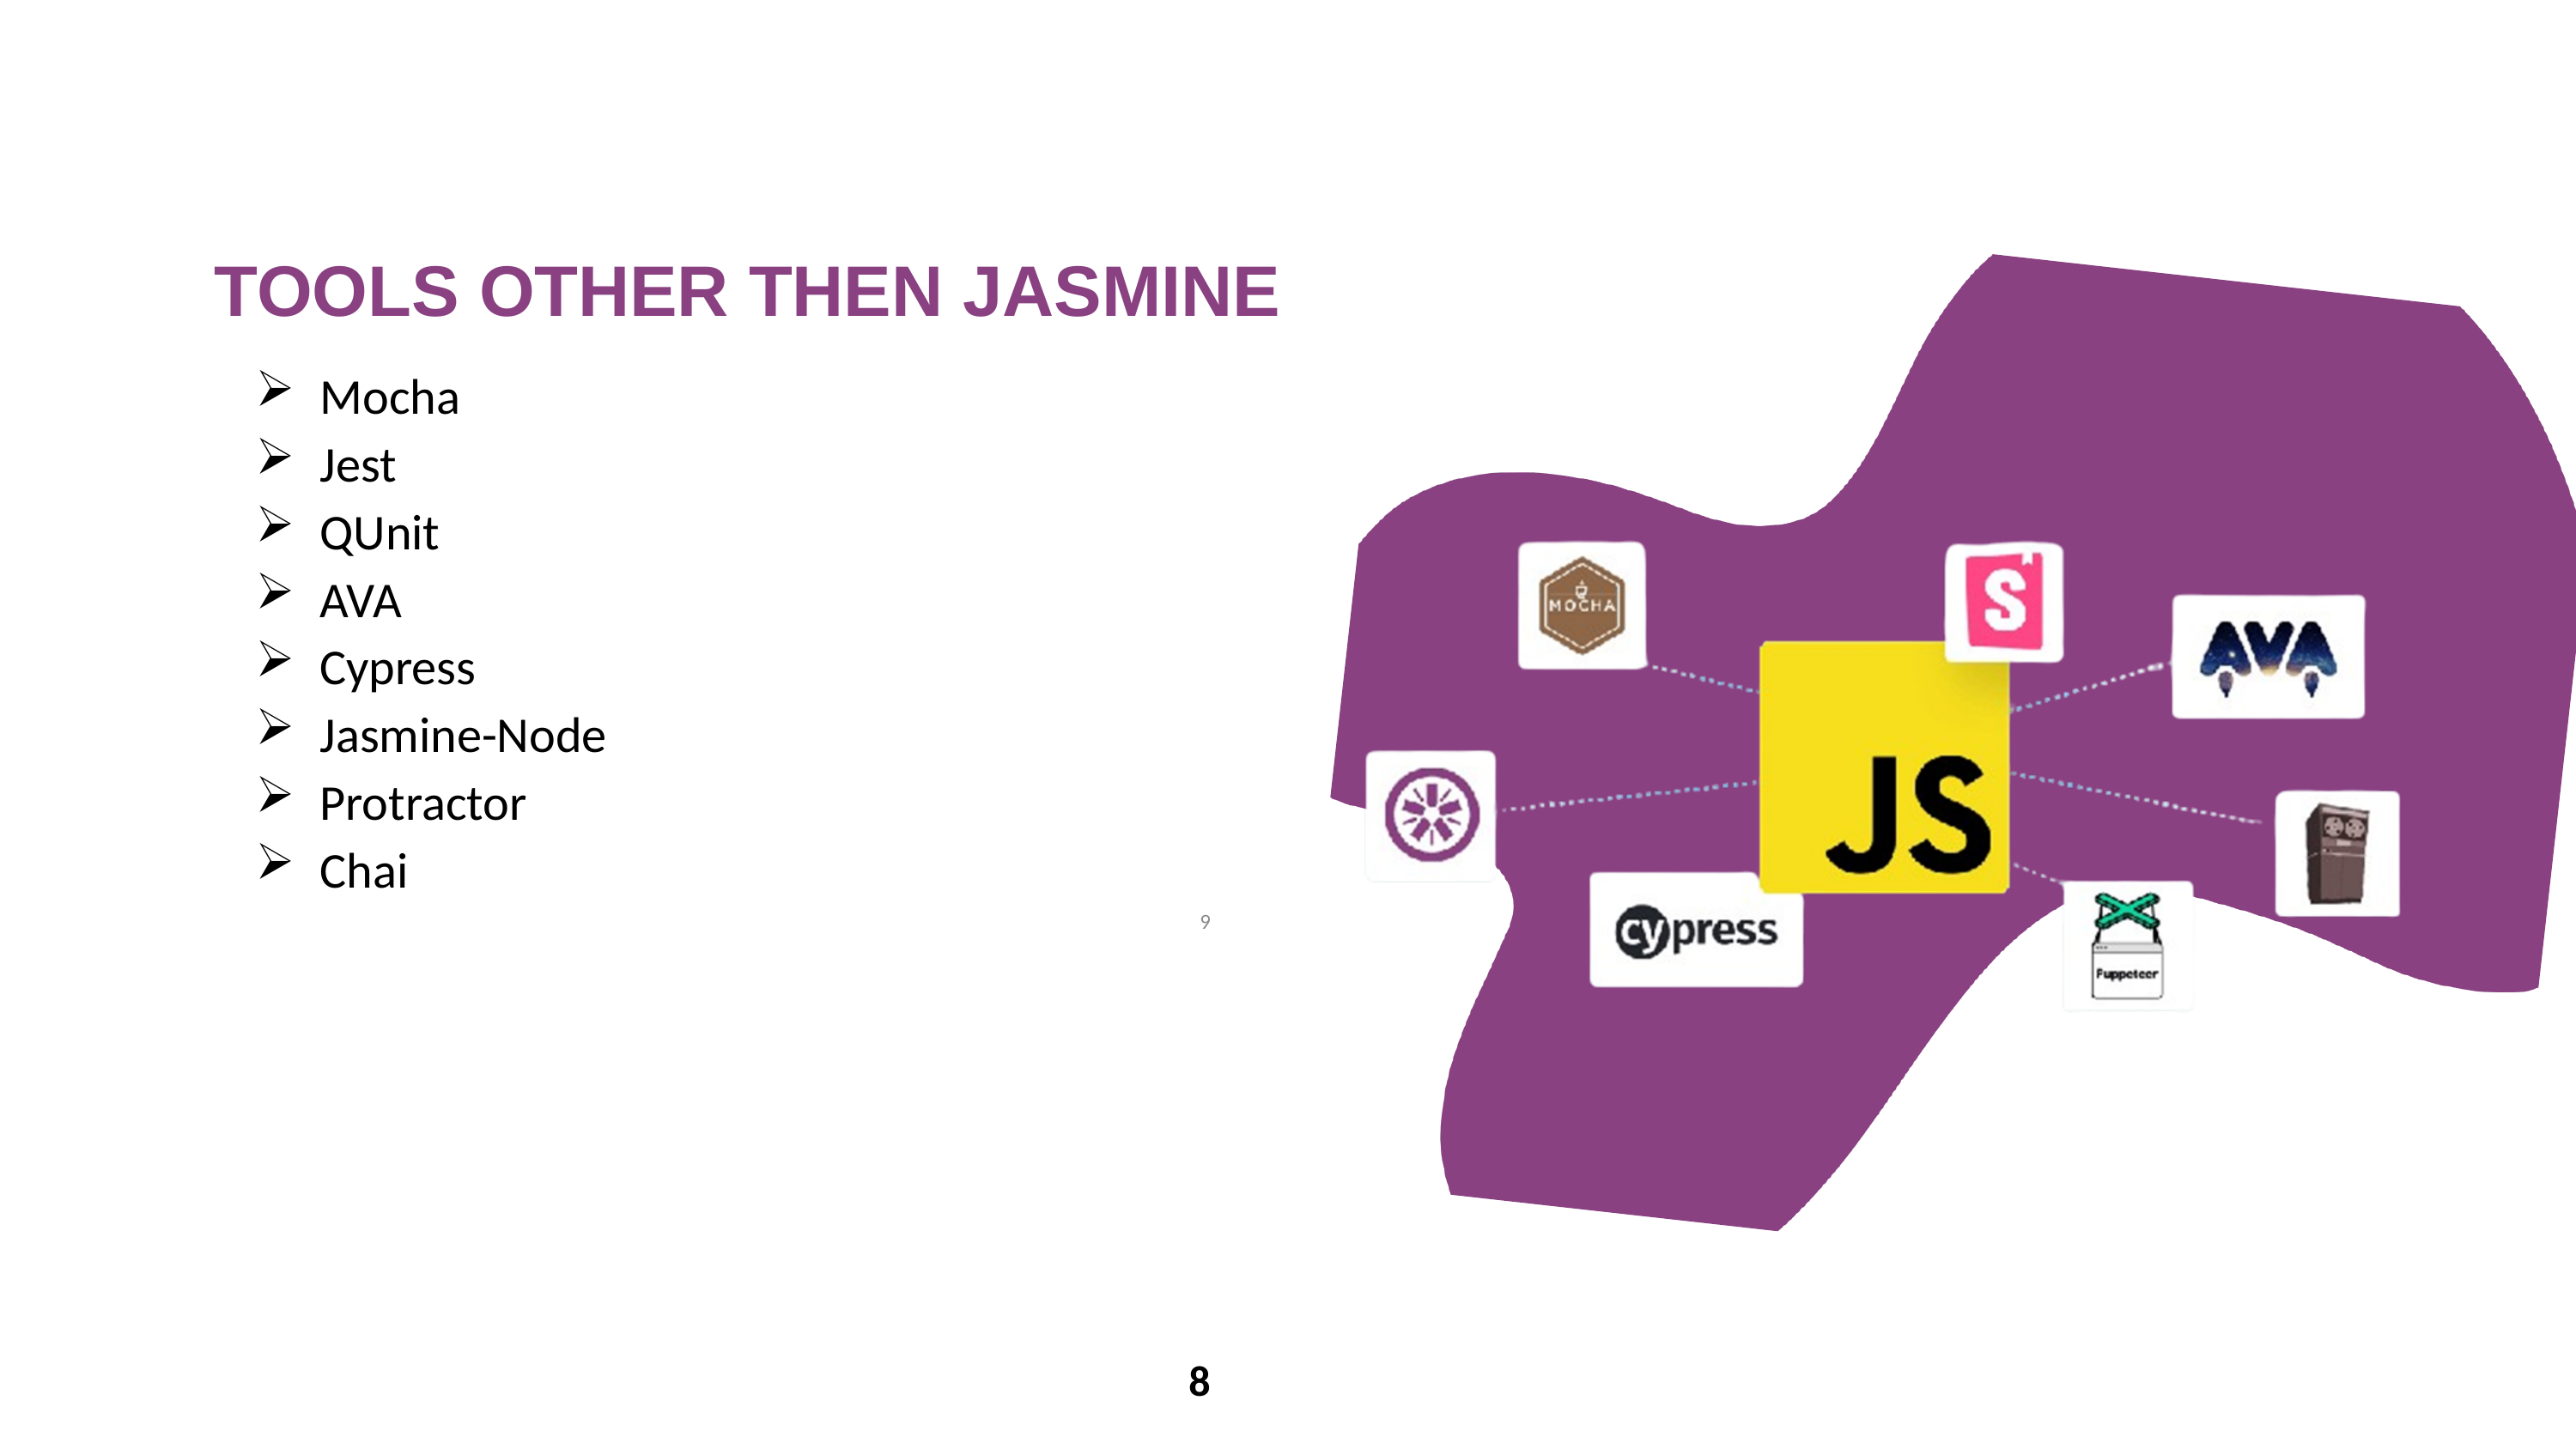

TOOLS OTHER THEN JASMINE

Mocha
Jest
QUnit
AVA
Cypress
Jasmine-Node
Protractor
Chai

9
8